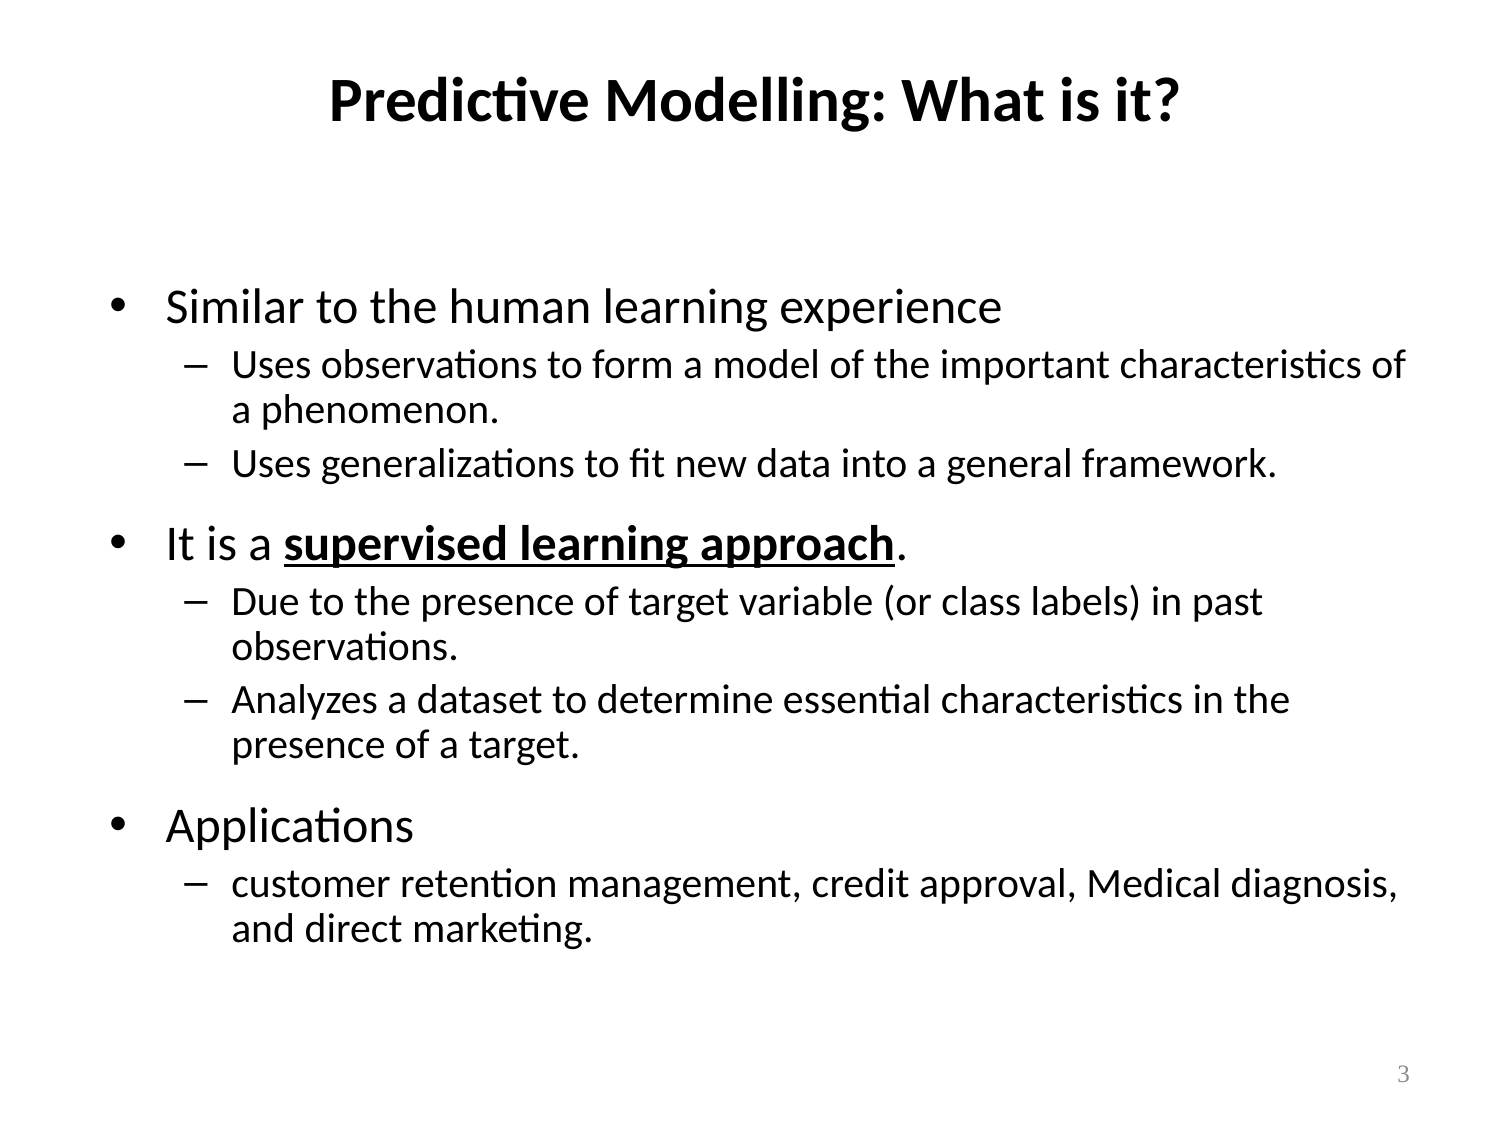

# Predictive Modelling: What is it?
Similar to the human learning experience
Uses observations to form a model of the important characteristics of a phenomenon.
Uses generalizations to fit new data into a general framework.

It is a supervised learning approach.
Due to the presence of target variable (or class labels) in past observations.
Analyzes a dataset to determine essential characteristics in the presence of a target.

Applications
customer retention management, credit approval, Medical diagnosis, and direct marketing.

3